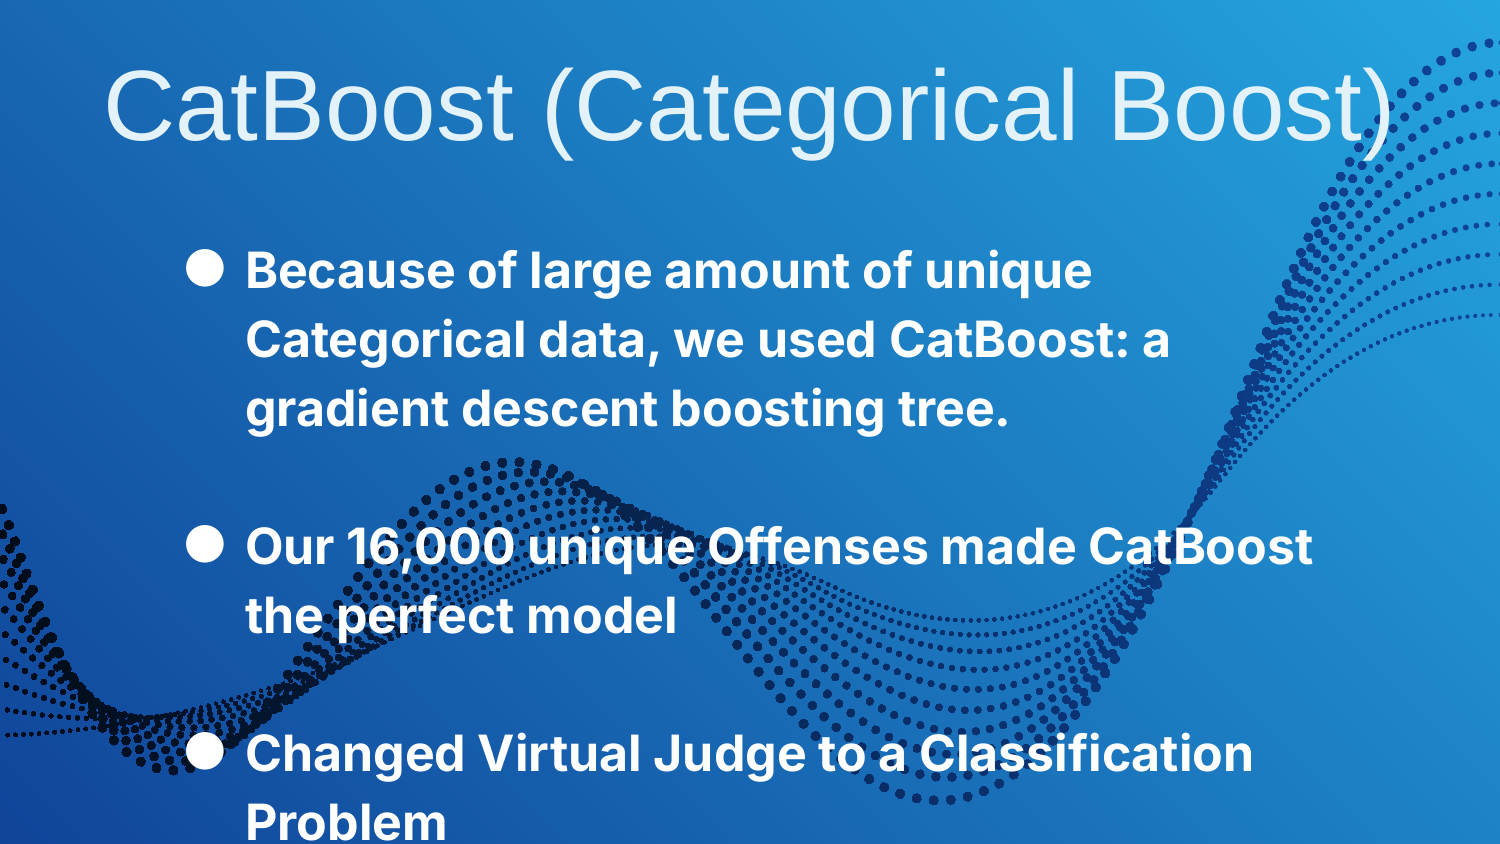

# CatBoost (Categorical Boost)
Because of large amount of unique Categorical data, we used CatBoost: a gradient descent boosting tree.

Our 16,000 unique Offenses made CatBoost the perfect model

Changed Virtual Judge to a Classification Problem